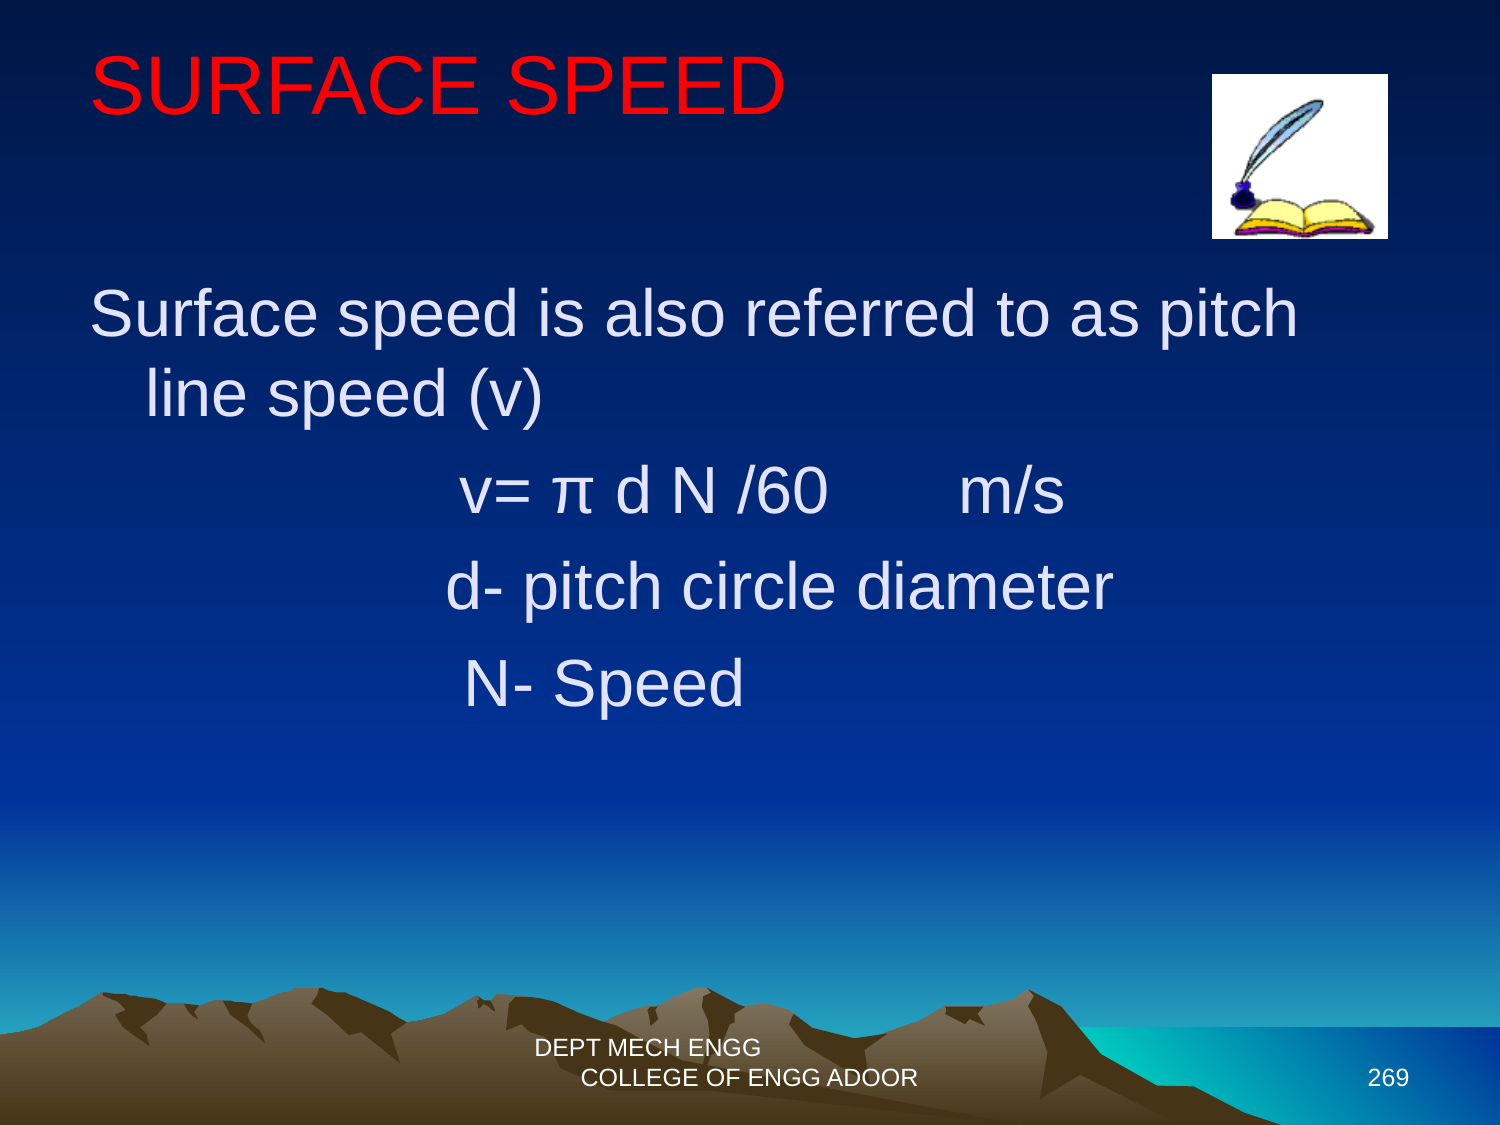

SURFACE SPEED
Surface speed is also referred to as pitch line speed (v)‏
                    v= π d N /60       m/s
      		d- pitch circle diameter
     		 N- Speed
DEPT MECH ENGG                              COLLEGE OF ENGG ADOOR
269